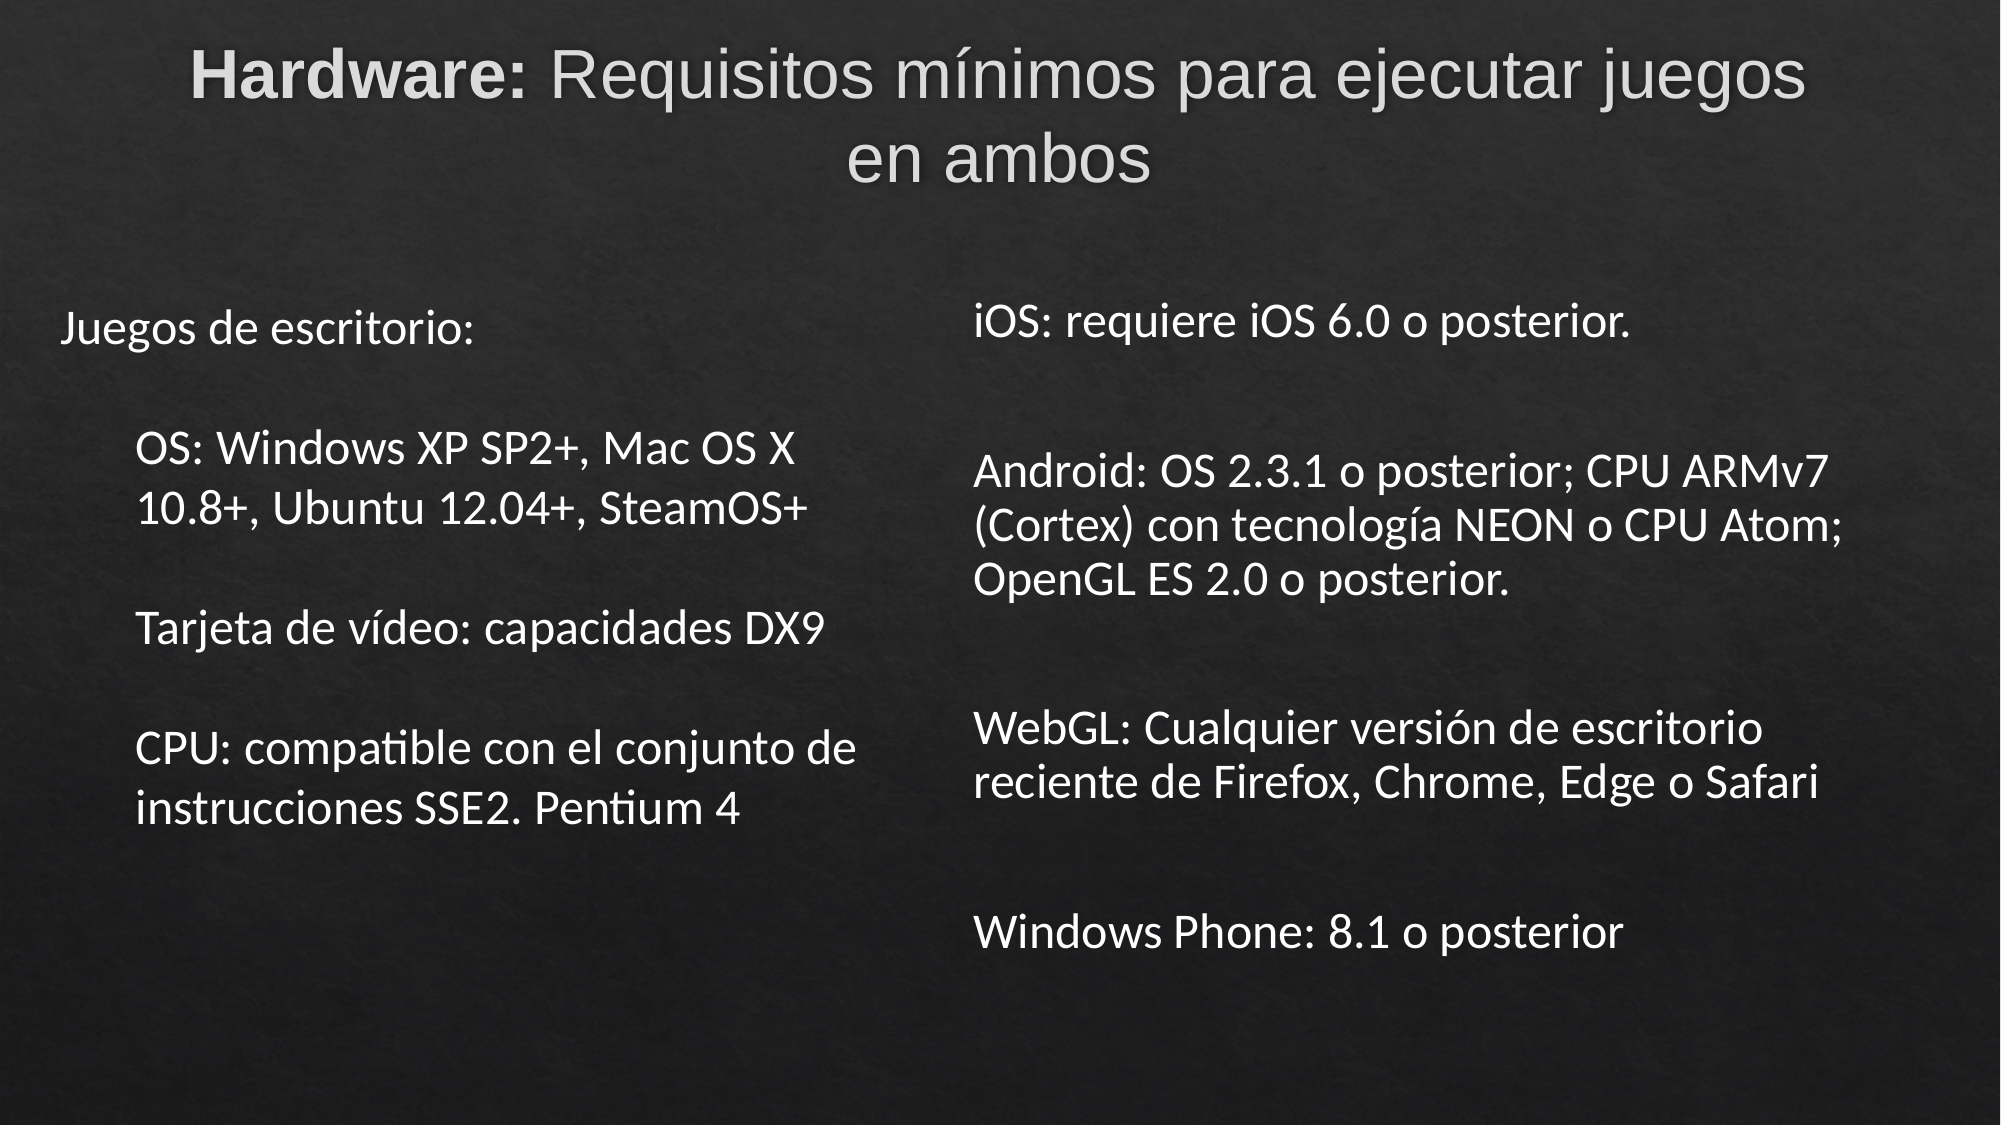

# Hardware: Requisitos mínimos para ejecutar juegos en ambos
Juegos de escritorio:

OS: Windows XP SP2+, Mac OS X 10.8+, Ubuntu 12.04+, SteamOS+

Tarjeta de vídeo: capacidades DX9

CPU: compatible con el conjunto de instrucciones SSE2. Pentium 4
iOS: requiere iOS 6.0 o posterior.

Android: OS 2.3.1 o posterior; CPU ARMv7 (Cortex) con tecnología NEON o CPU Atom; OpenGL ES 2.0 o posterior.

WebGL: Cualquier versión de escritorio reciente de Firefox, Chrome, Edge o Safari

Windows Phone: 8.1 o posterior